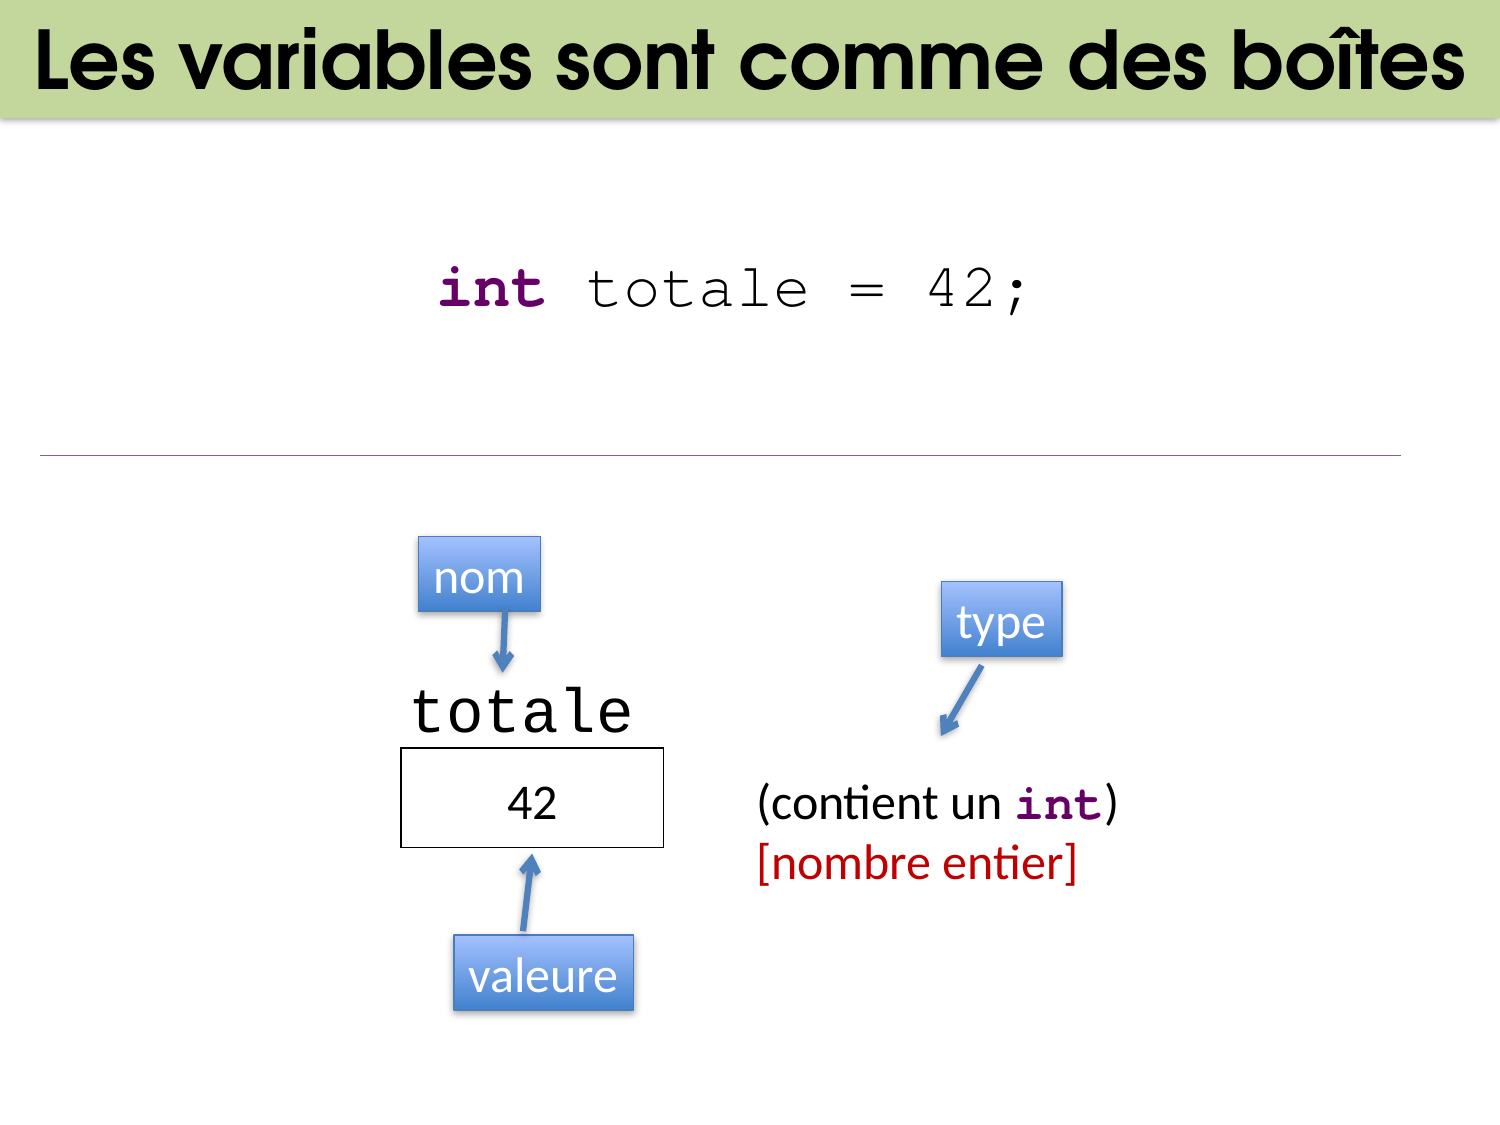

Les variables sont comme des boîtes
int totale = 42;
nom
type
totale

(contient un int)
[nombre entier]
42
valeure